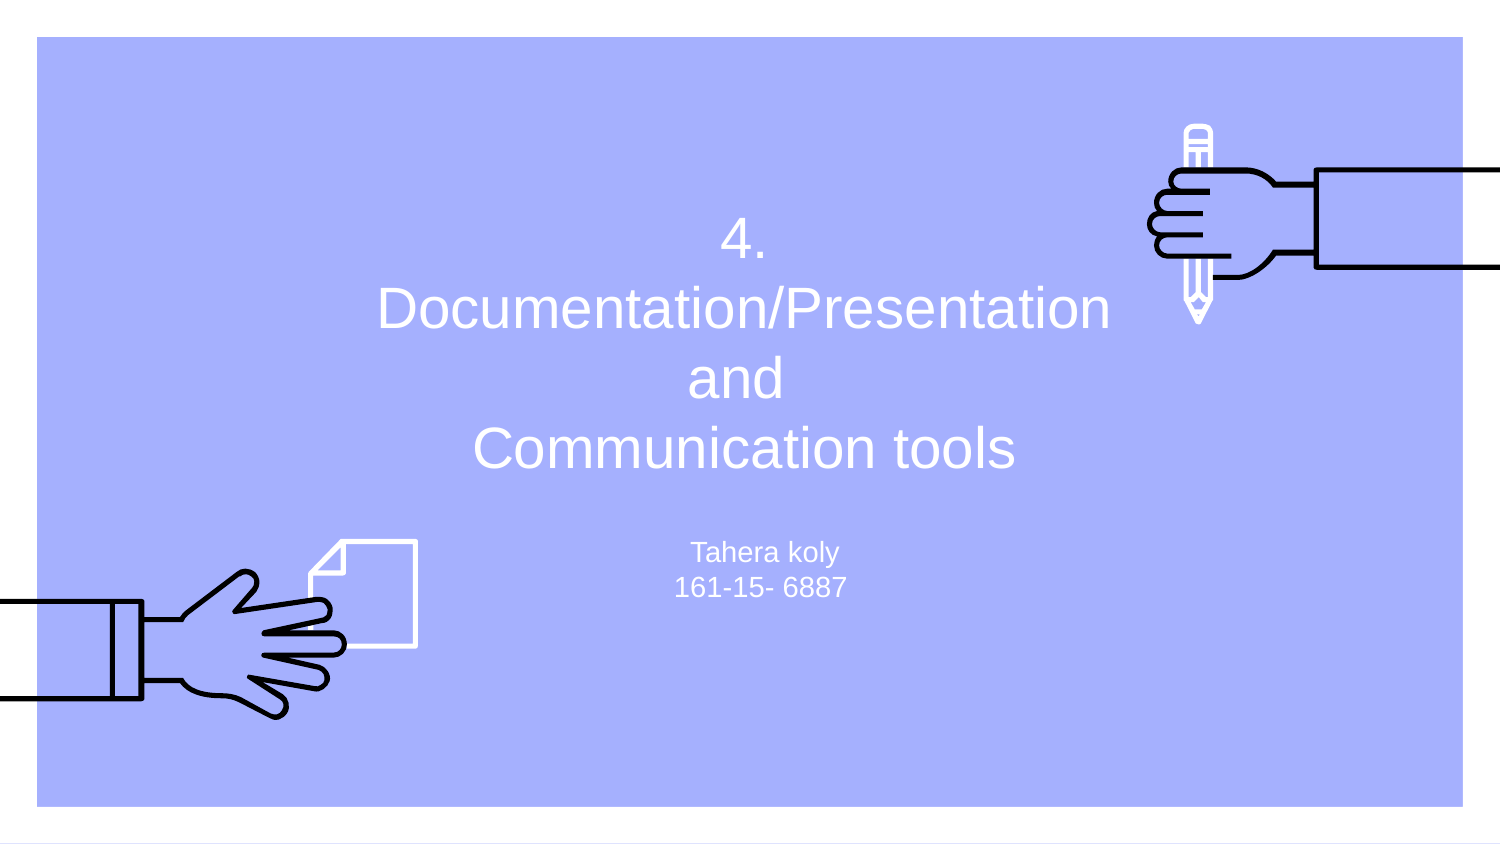

# 4.
Documentation/Presentation and
Communication tools
Tahera koly
161-15- 6887